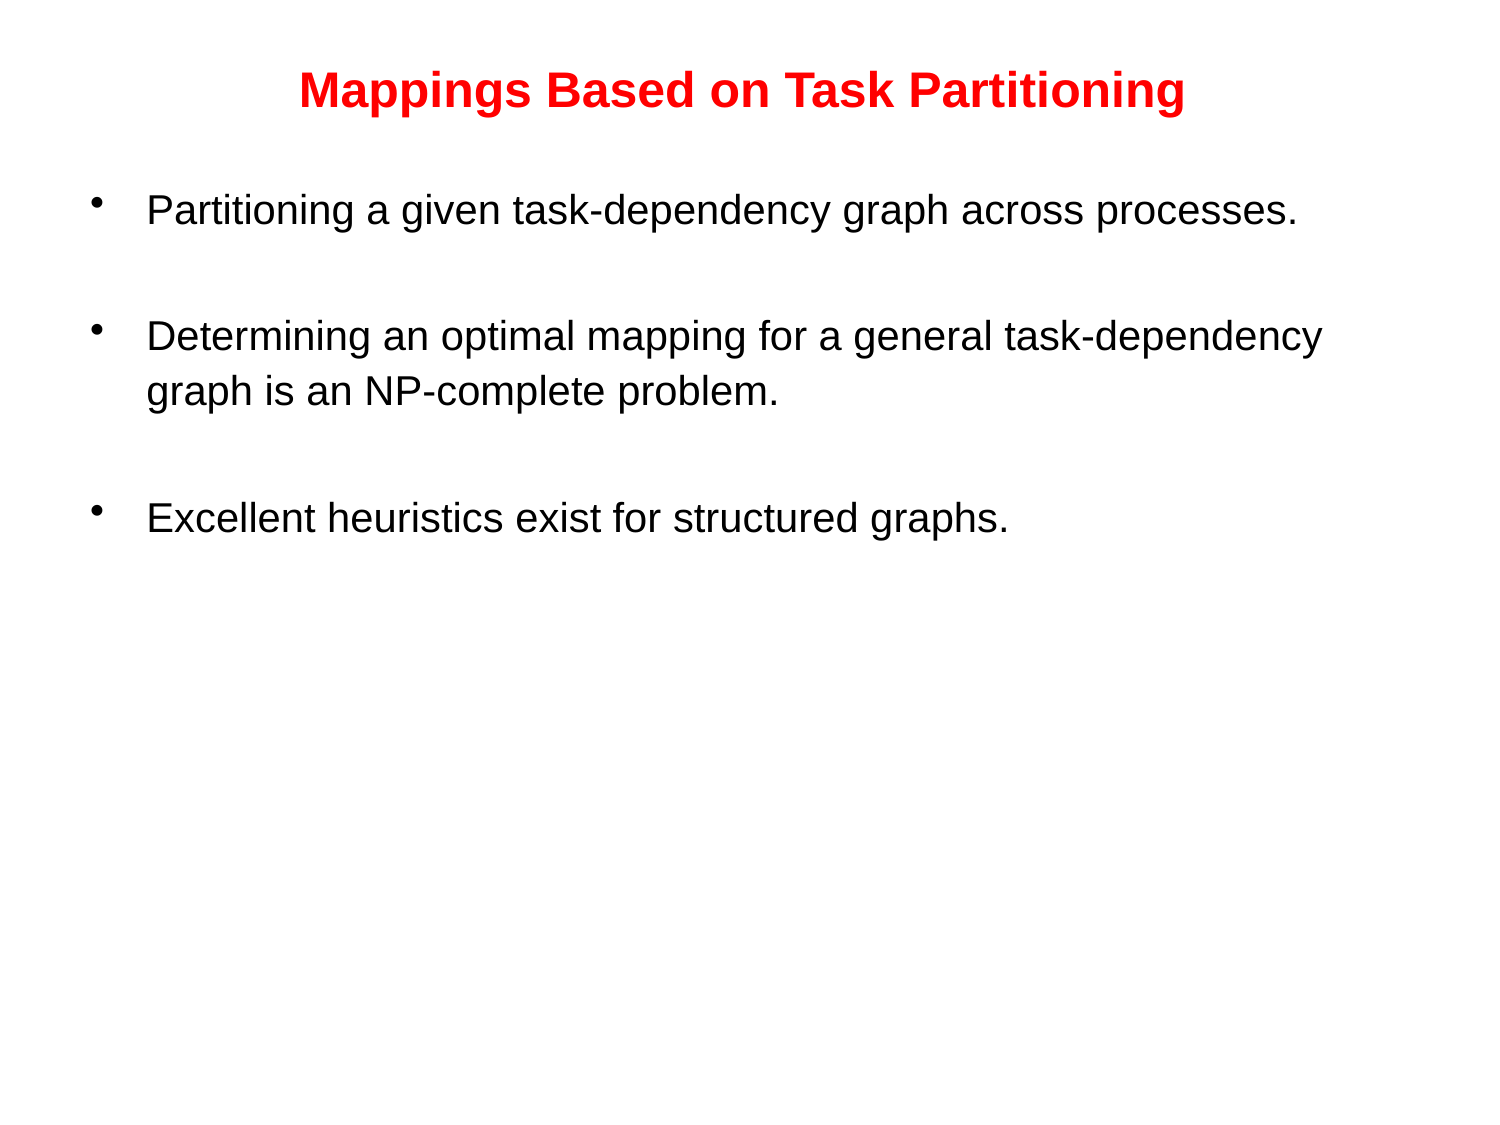

# Mappings Based on Task Partitioning
Partitioning a given task-dependency graph across processes.

Determining an optimal mapping for a general task-dependency graph is an NP-complete problem.

Excellent heuristics exist for structured graphs.